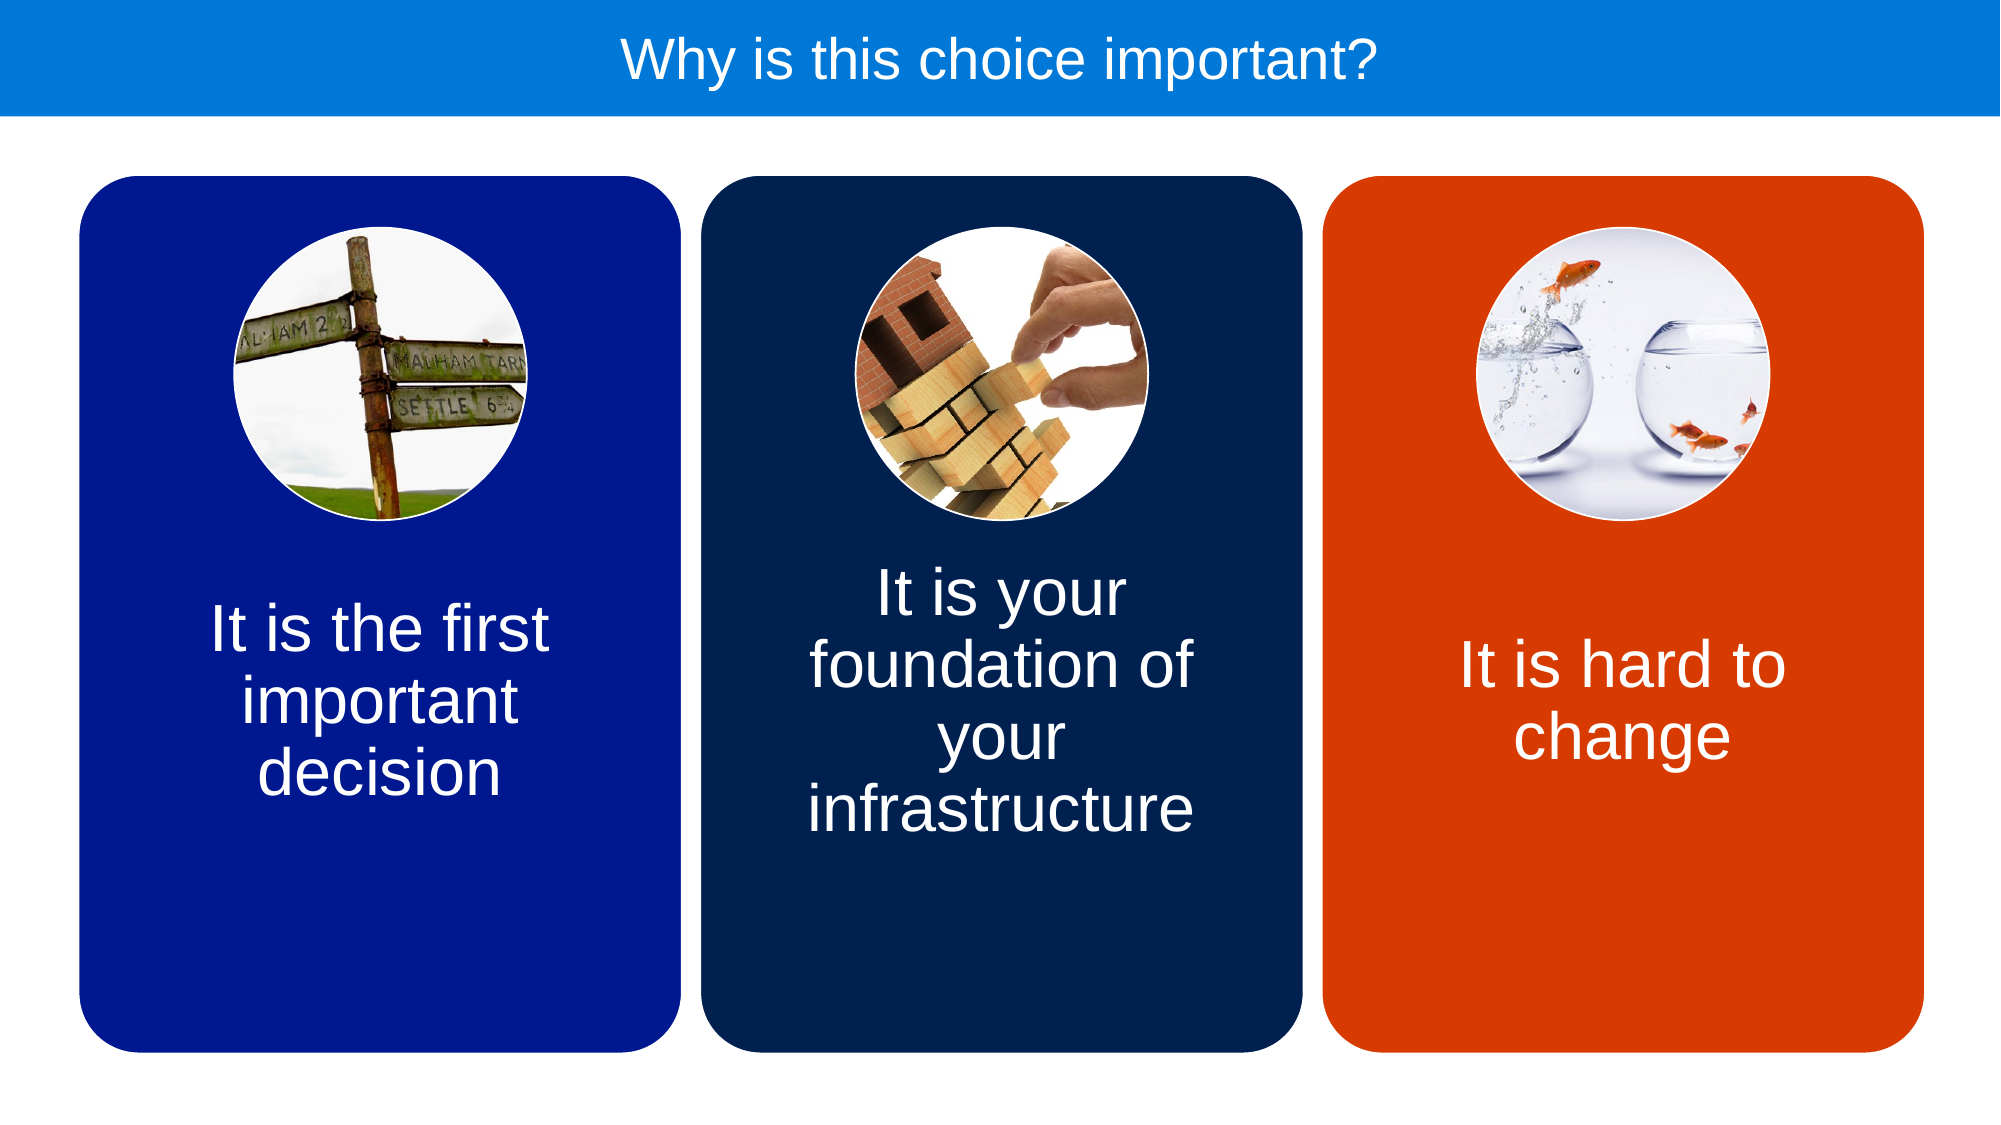

Why is this choice important?
It is the first important decision
It is your foundation of your infrastructure
It is hard to change